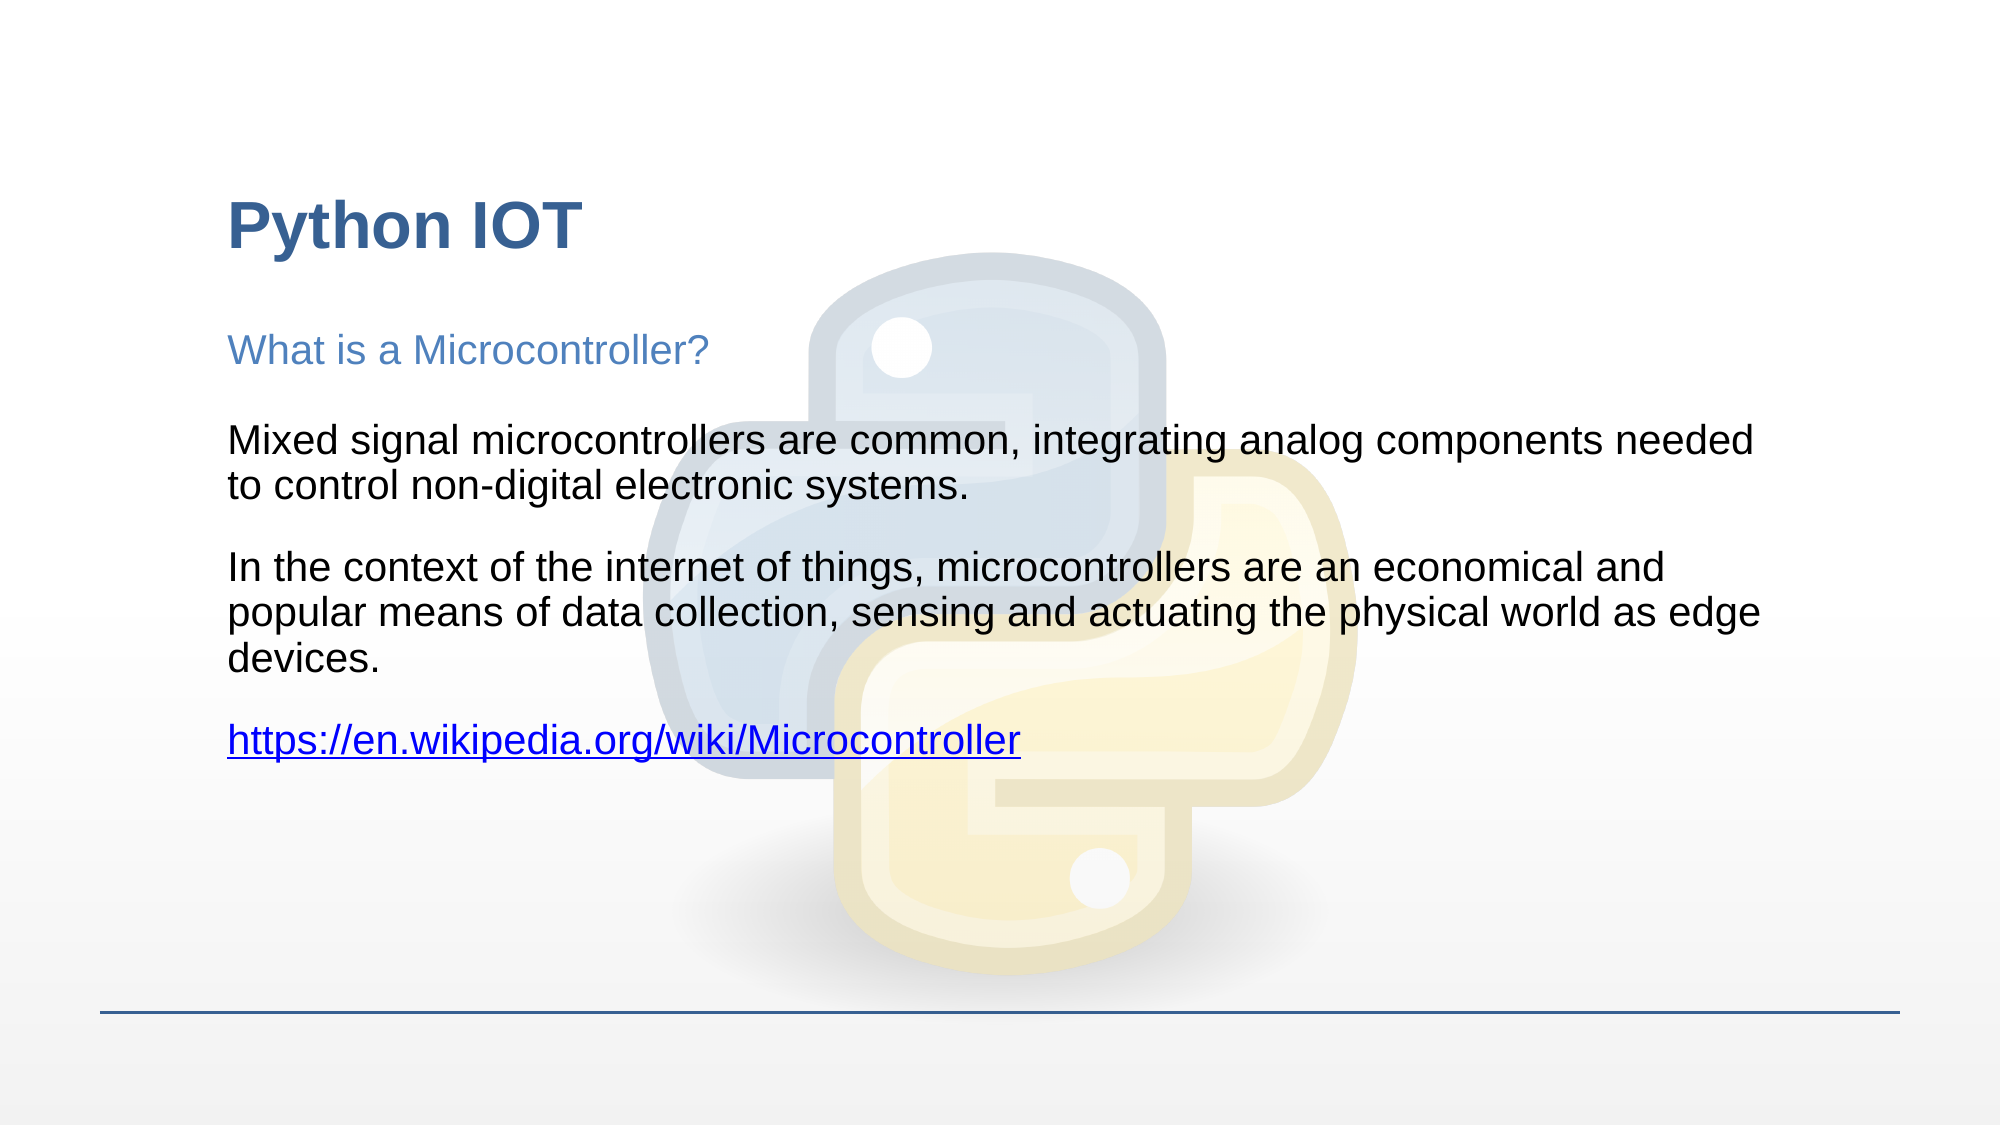

# Python IOT
What is a Microcontroller?
Mixed signal microcontrollers are common, integrating analog components needed to control non-digital electronic systems.
In the context of the internet of things, microcontrollers are an economical and popular means of data collection, sensing and actuating the physical world as edge devices.
https://en.wikipedia.org/wiki/Microcontroller